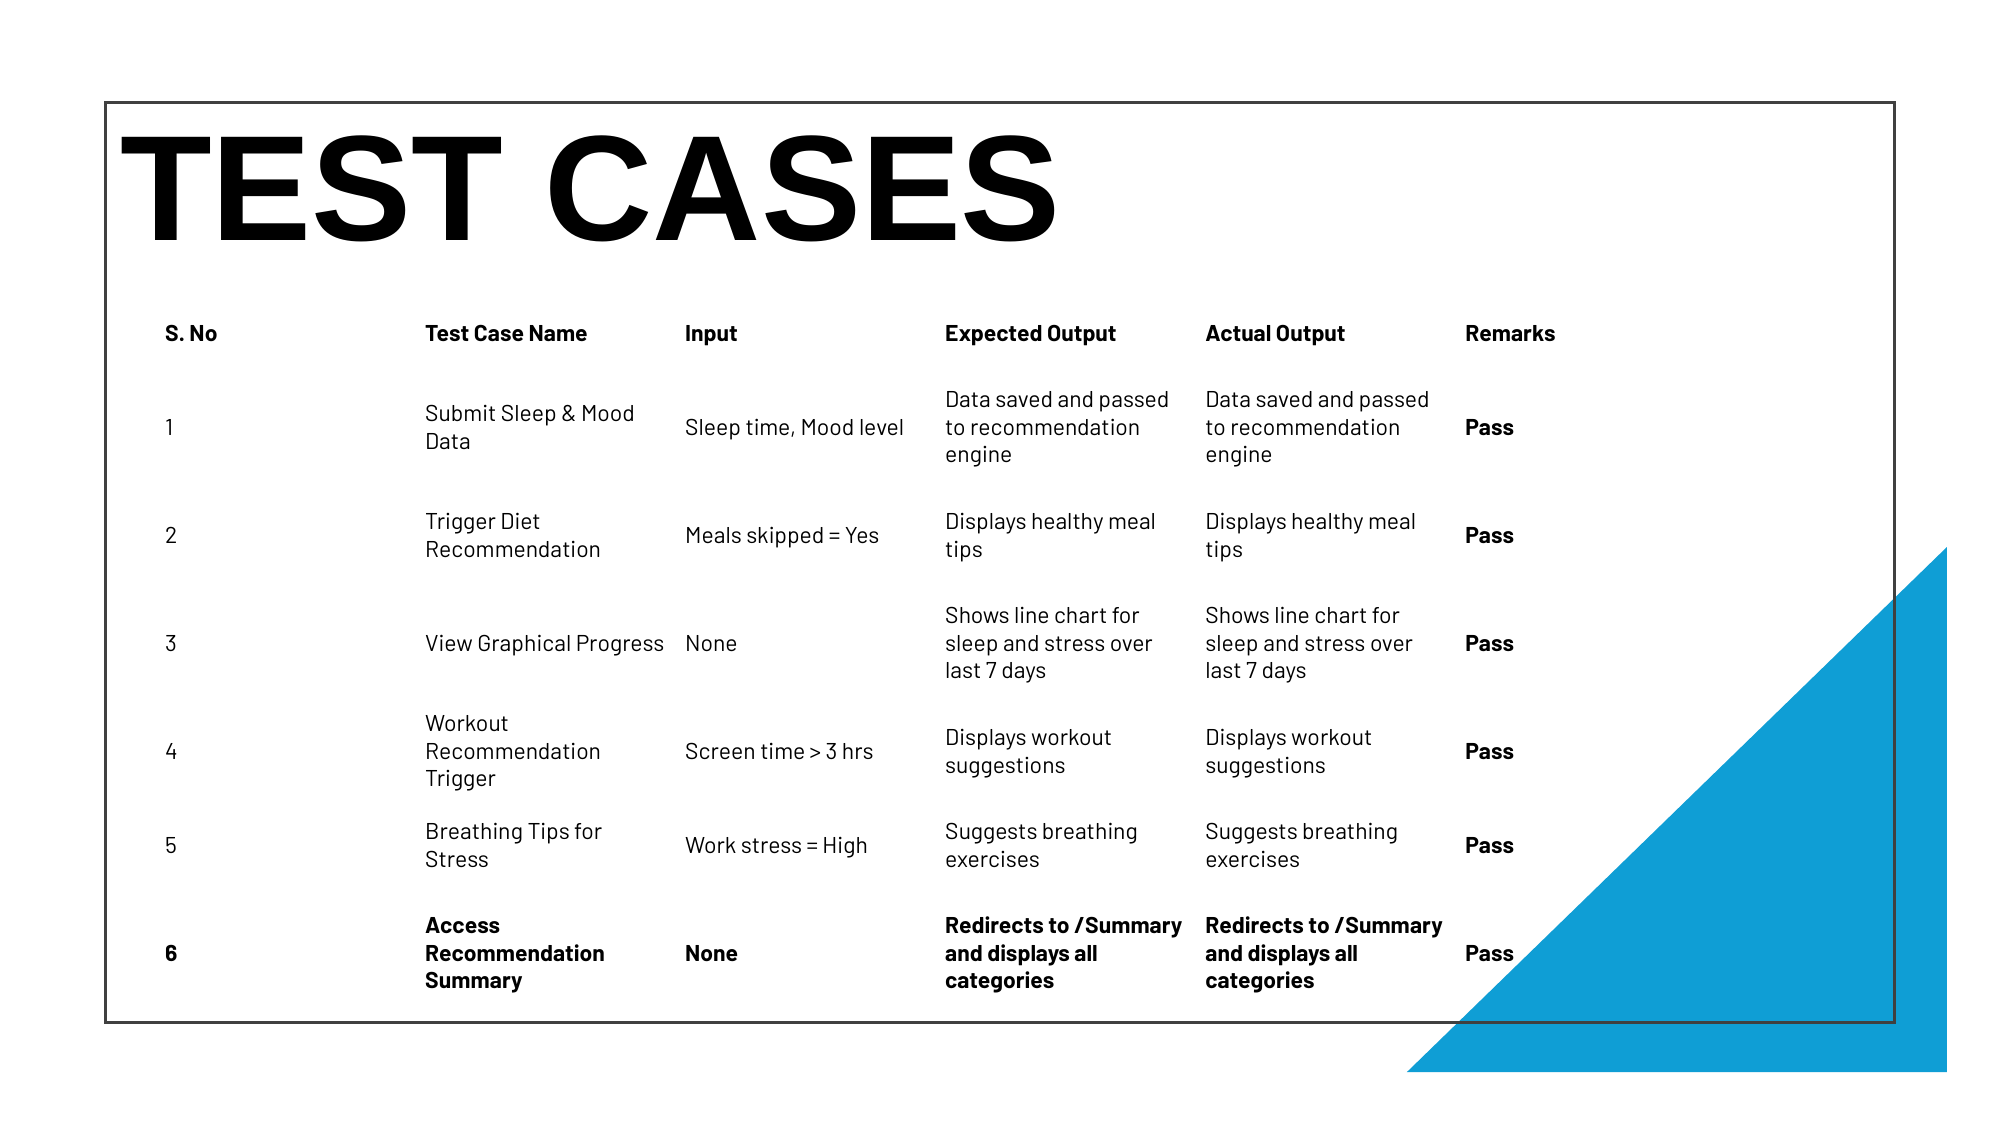

# TEST CASES

| S. No | Test Case Name | Input | Expected Output | Actual Output | Remarks |
| --- | --- | --- | --- | --- | --- |
| 1 | Submit Sleep & Mood Data | Sleep time, Mood level | Data saved and passed to recommendation engine | Data saved and passed to recommendation engine | Pass |
| 2 | Trigger Diet Recommendation | Meals skipped = Yes | Displays healthy meal tips | Displays healthy meal tips | Pass |
| 3 | View Graphical Progress | None | Shows line chart for sleep and stress over last 7 days | Shows line chart for sleep and stress over last 7 days | Pass |
| 4 | Workout Recommendation Trigger | Screen time > 3 hrs | Displays workout suggestions | Displays workout suggestions | Pass |
| 5 | Breathing Tips for Stress | Work stress = High | Suggests breathing exercises | Suggests breathing exercises | Pass |
| 6 | Access Recommendation Summary | None | Redirects to /Summary and displays all categories | Redirects to /Summary and displays all categories | Pass |